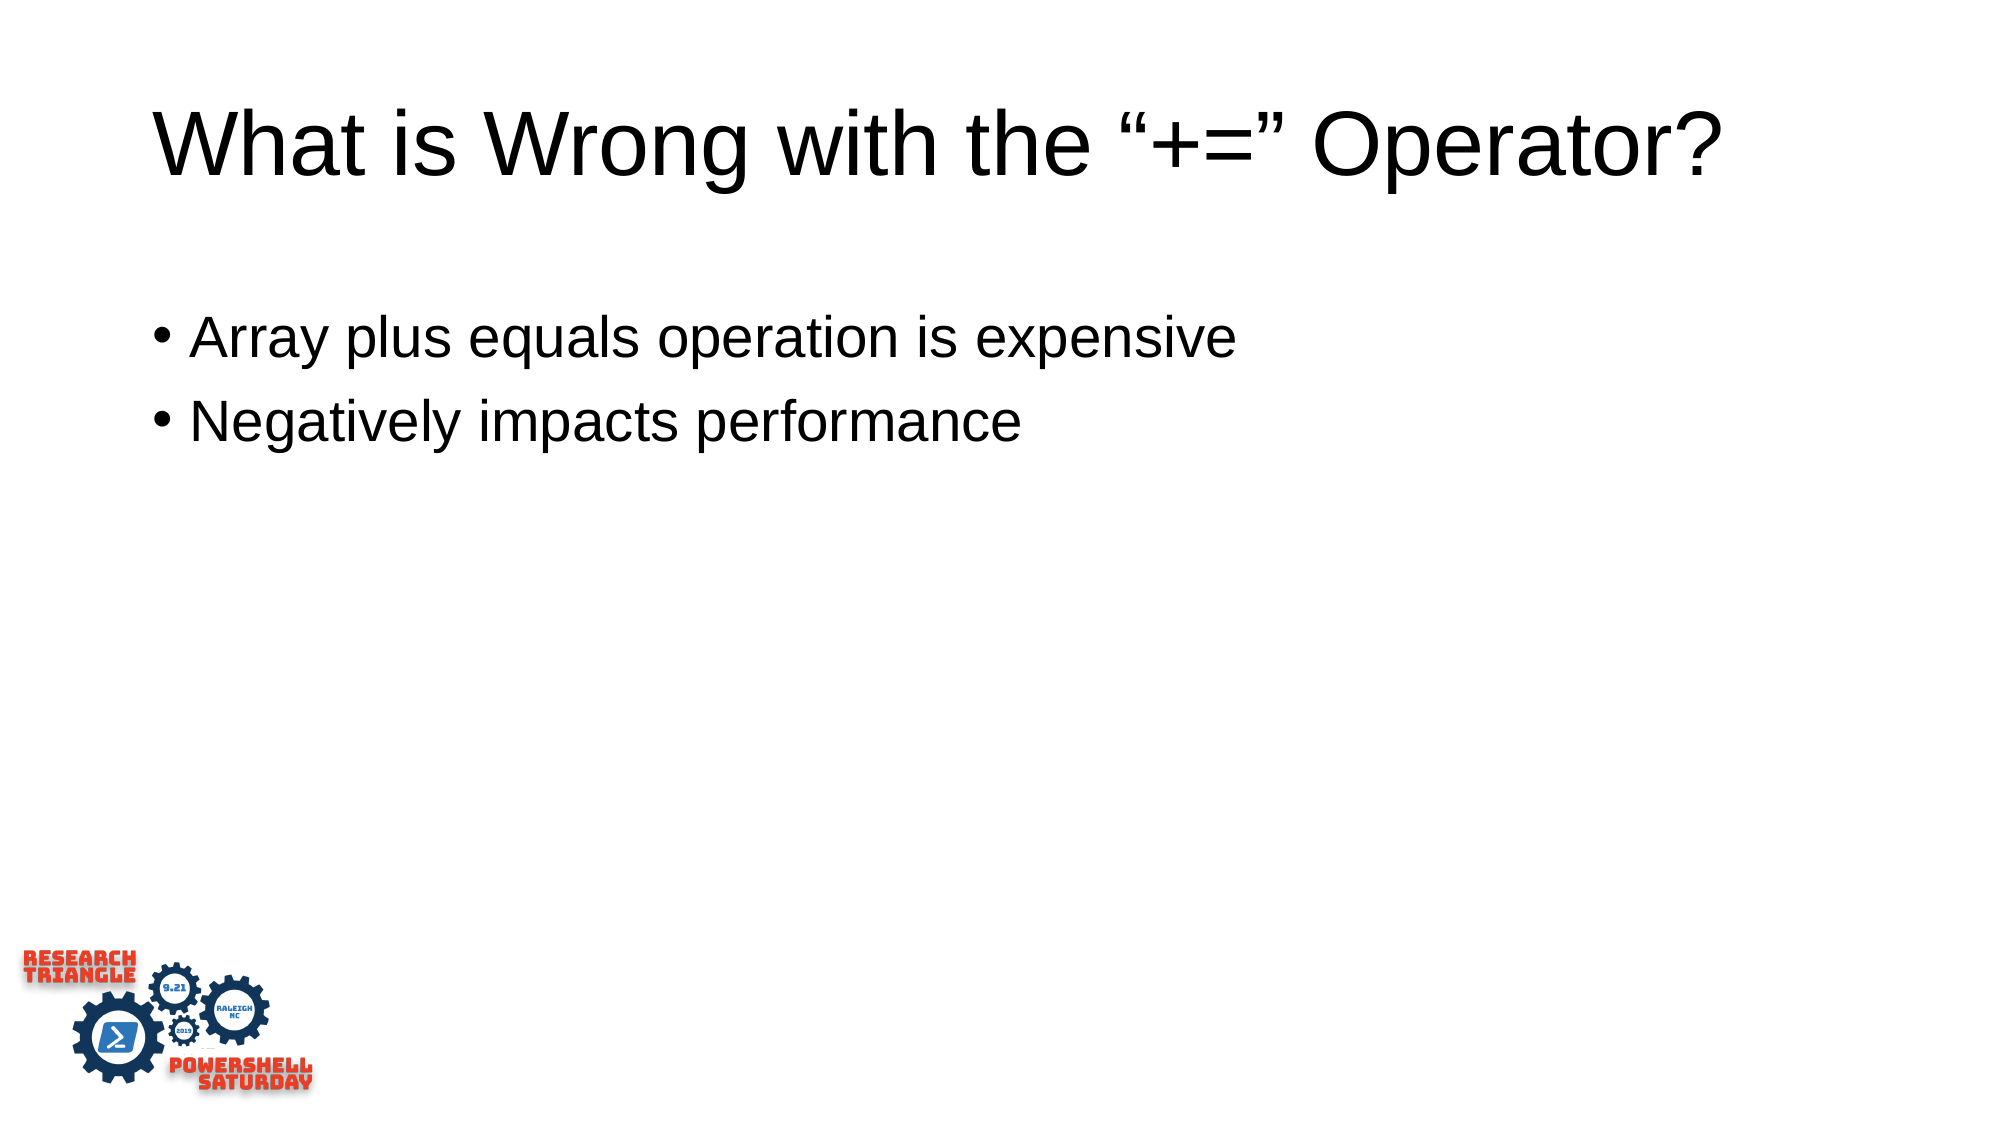

# What is Wrong with the “+=” Operator?
Array plus equals operation is expensive
Negatively impacts performance